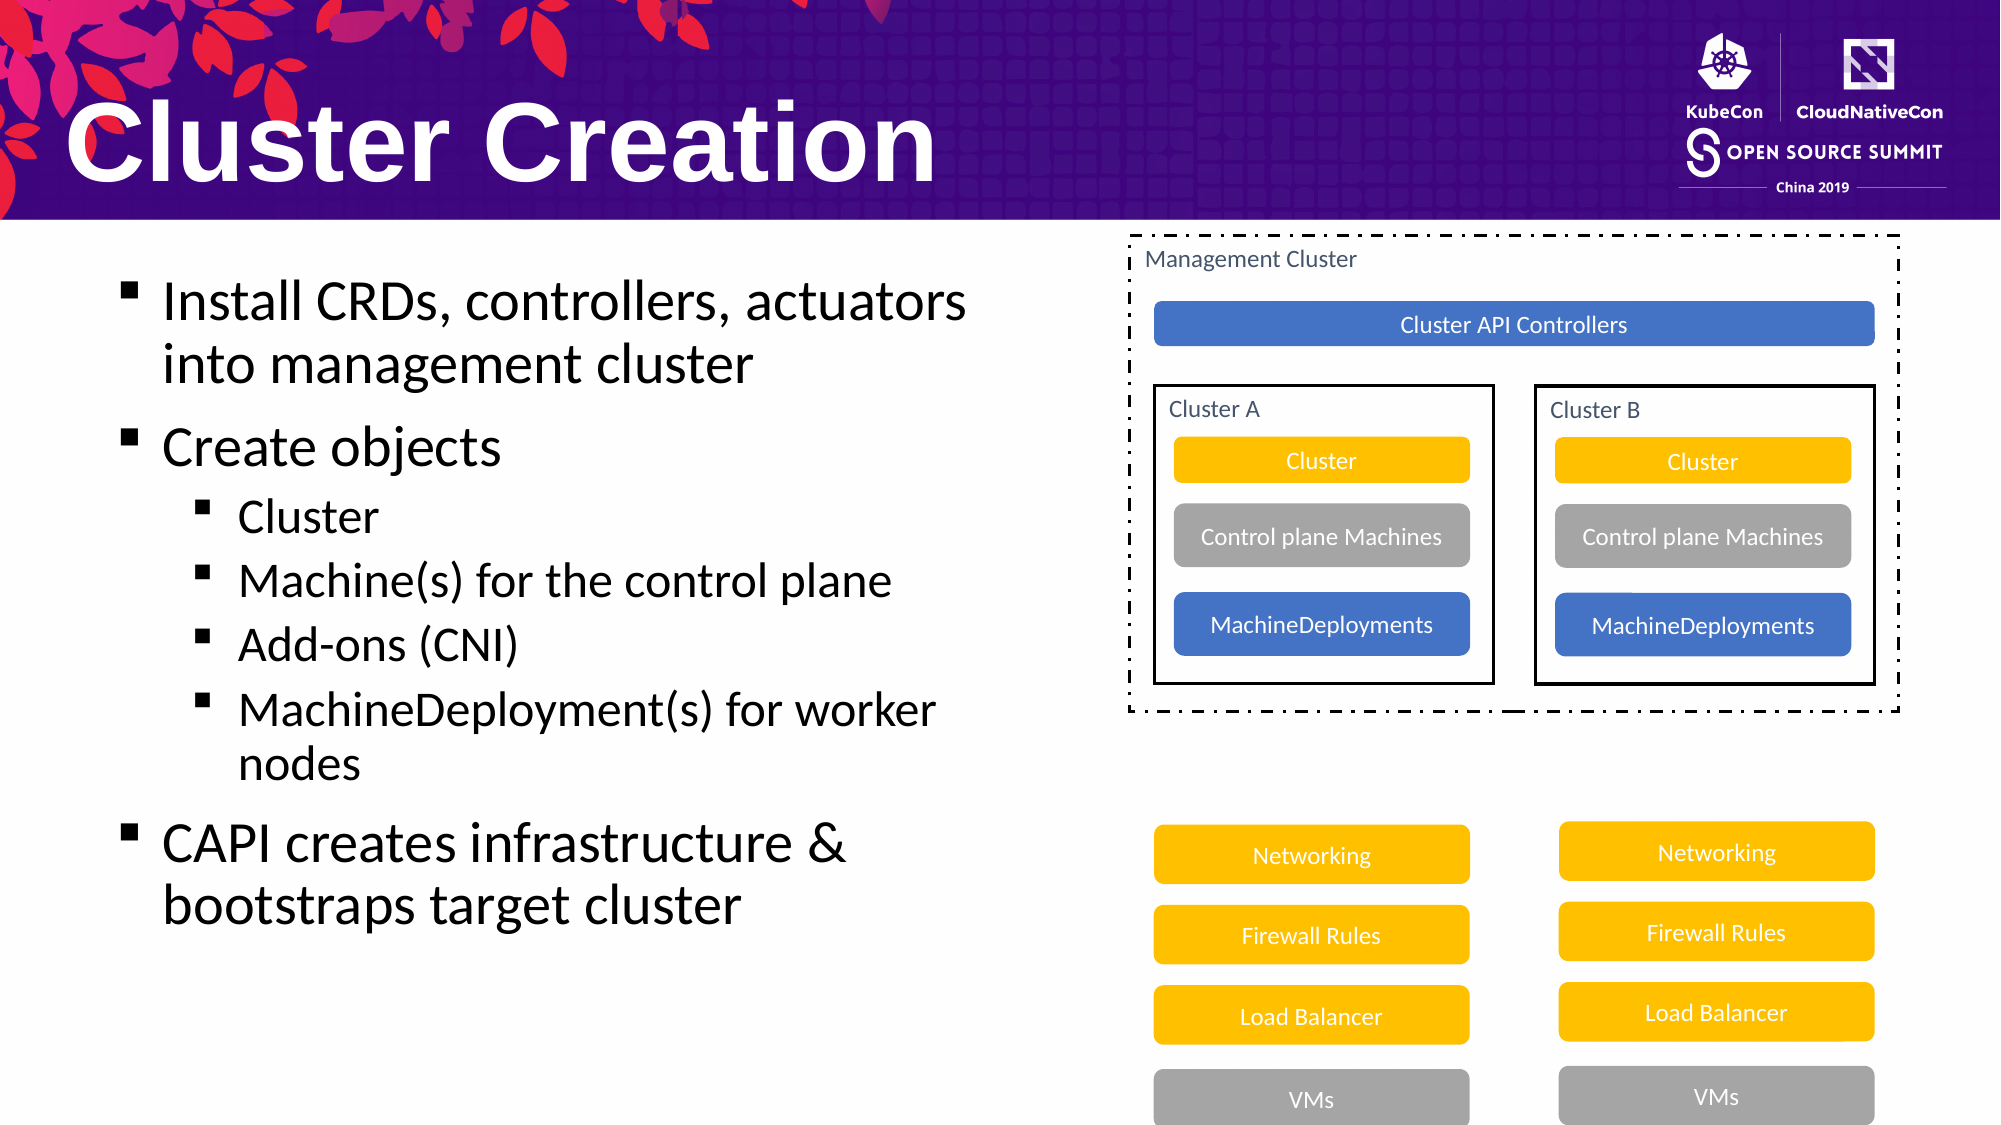

Cluster Creation
Management Cluster
Install CRDs, controllers, actuators into management cluster
Create objects
Cluster
Machine(s) for the control plane
Add-ons (CNI)
MachineDeployment(s) for worker nodes
CAPI creates infrastructure & bootstraps target cluster
Cluster API Controllers
Cluster A
Cluster B
Cluster
Cluster
Control plane Machines
Control plane Machines
MachineDeployments
MachineDeployments
Networking
Networking
Firewall Rules
Firewall Rules
Load Balancer
Load Balancer
VMs
VMs